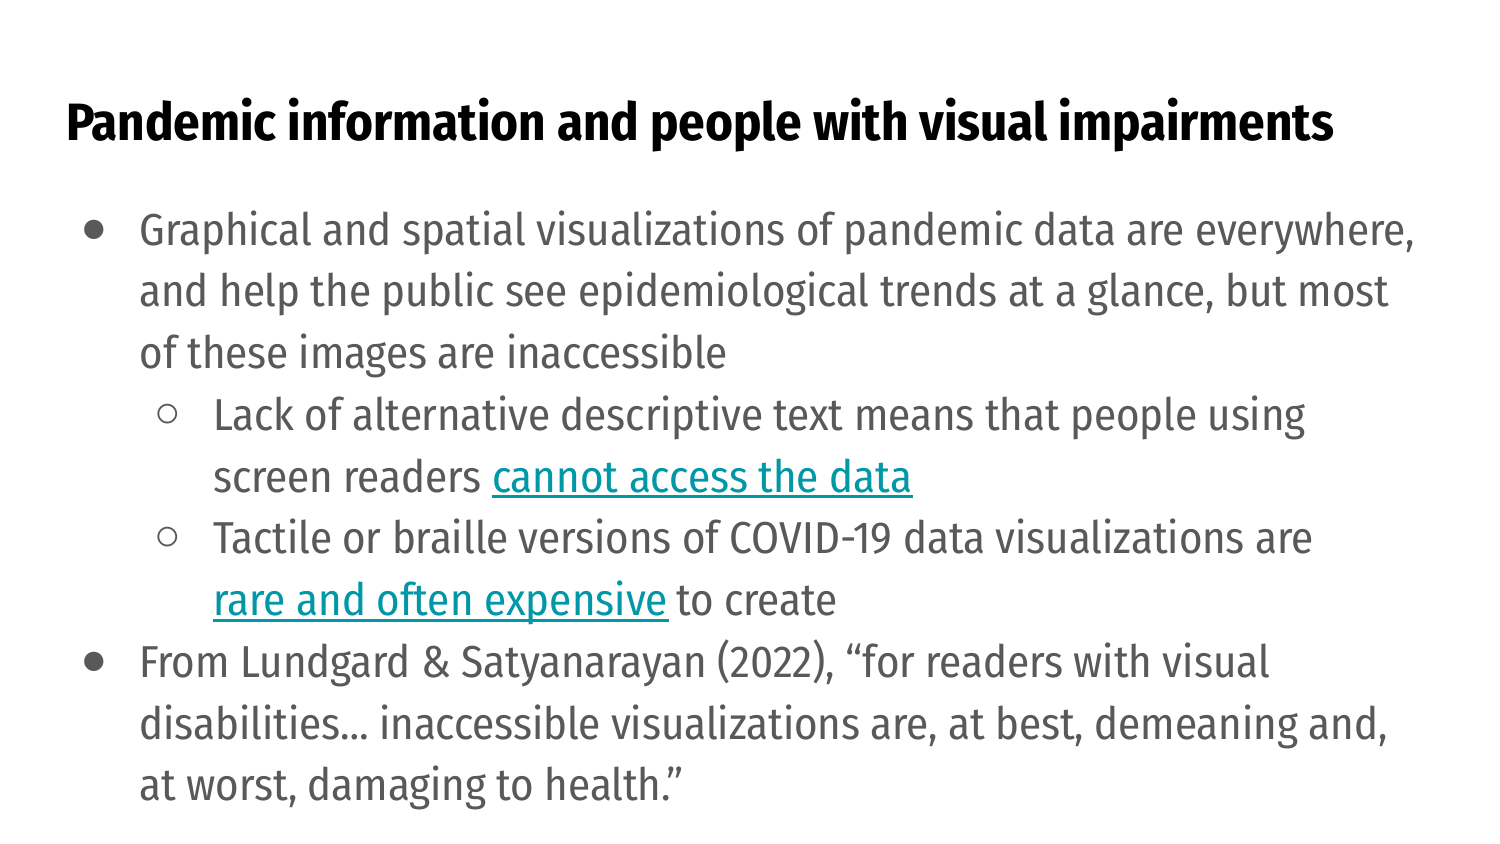

# Pandemic information and people with visual impairments
Graphical and spatial visualizations of pandemic data are everywhere, and help the public see epidemiological trends at a glance, but most of these images are inaccessible
Lack of alternative descriptive text means that people using screen readers cannot access the data
Tactile or braille versions of COVID-19 data visualizations are rare and often expensive to create
From Lundgard & Satyanarayan (2022), “for readers with visual disabilities… inaccessible visualizations are, at best, demeaning and, at worst, damaging to health.”